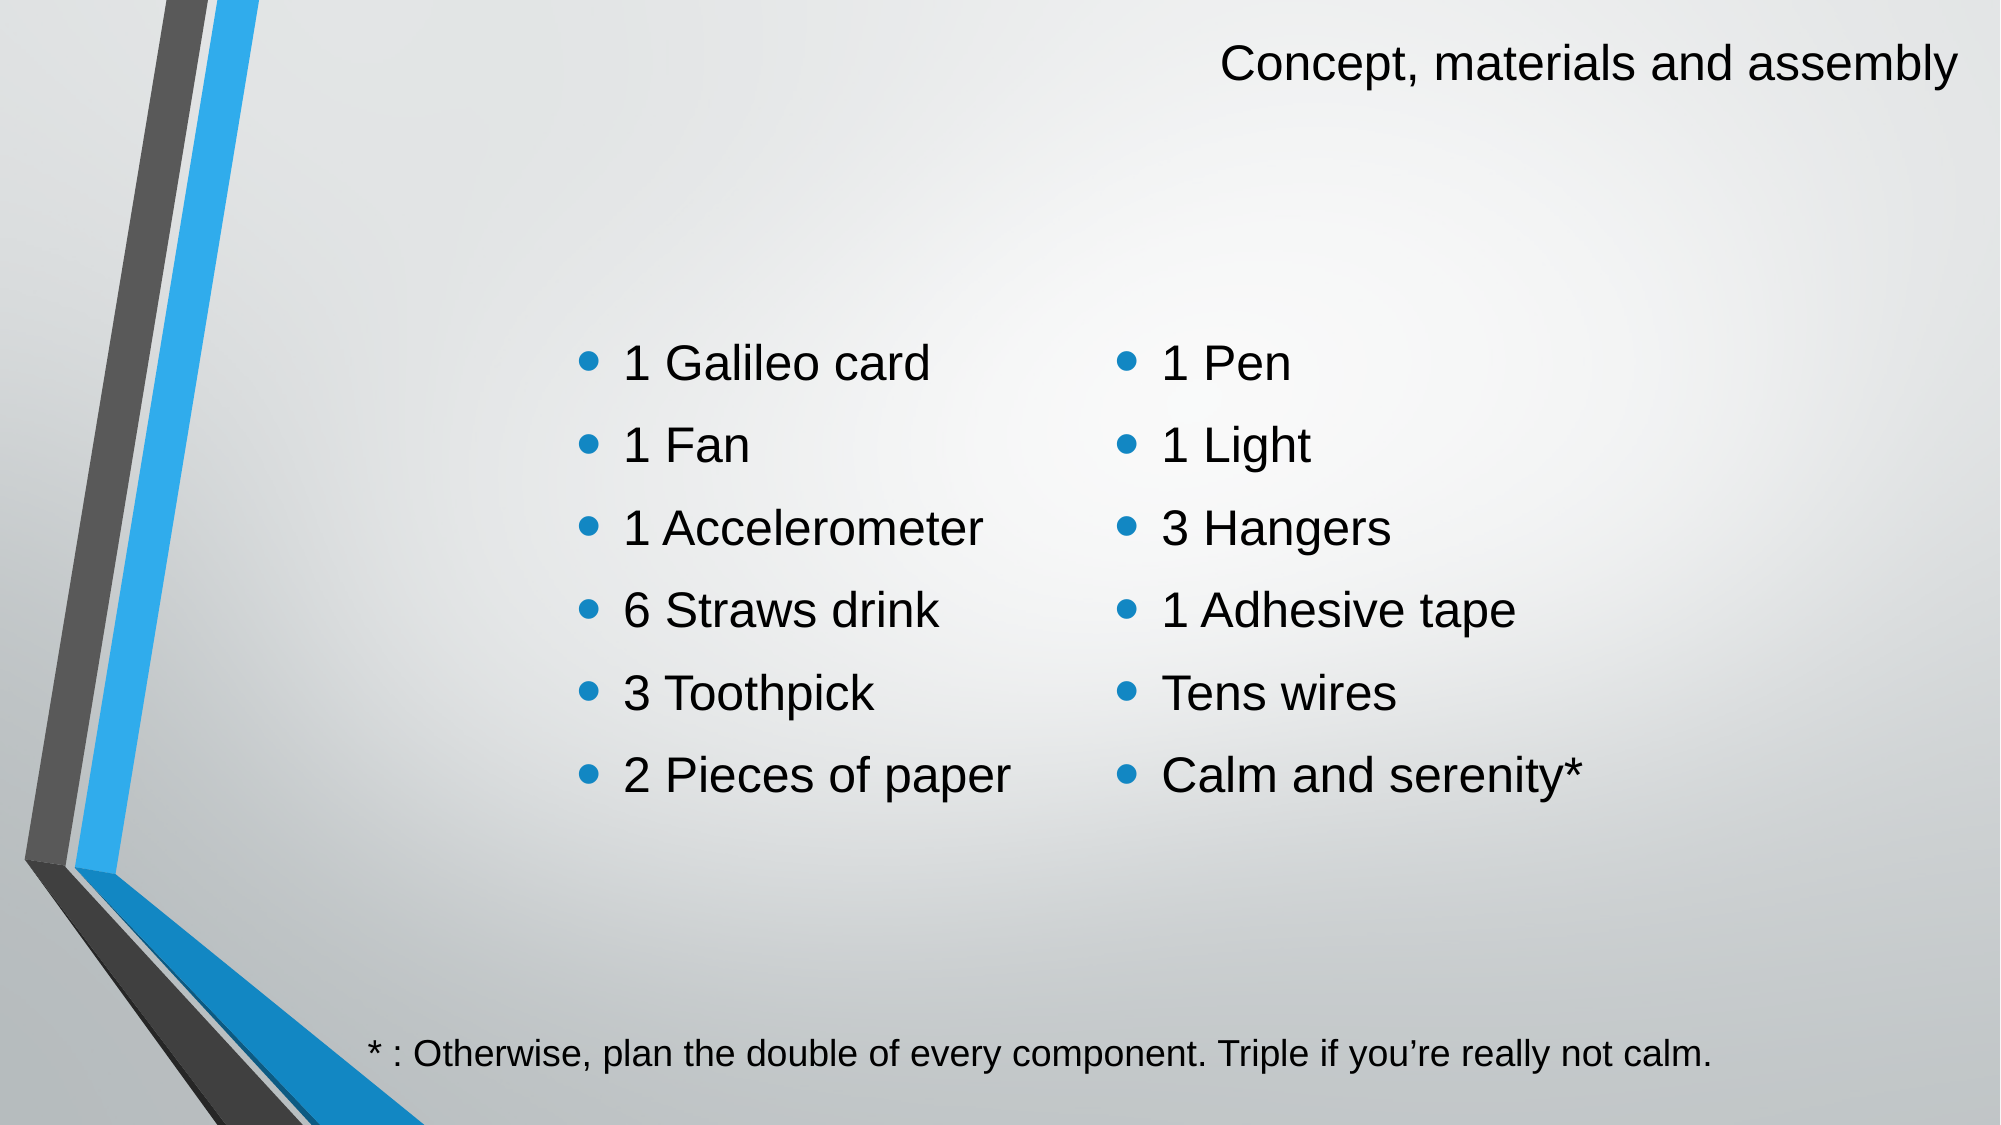

Concept, materials and assembly
1 Galileo card
1 Fan
1 Accelerometer
6 Straws drink
3 Toothpick
2 Pieces of paper
1 Pen
1 Light
3 Hangers
1 Adhesive tape
Tens wires
Calm and serenity*

* : Otherwise, plan the double of every component. Triple if you’re really not calm.